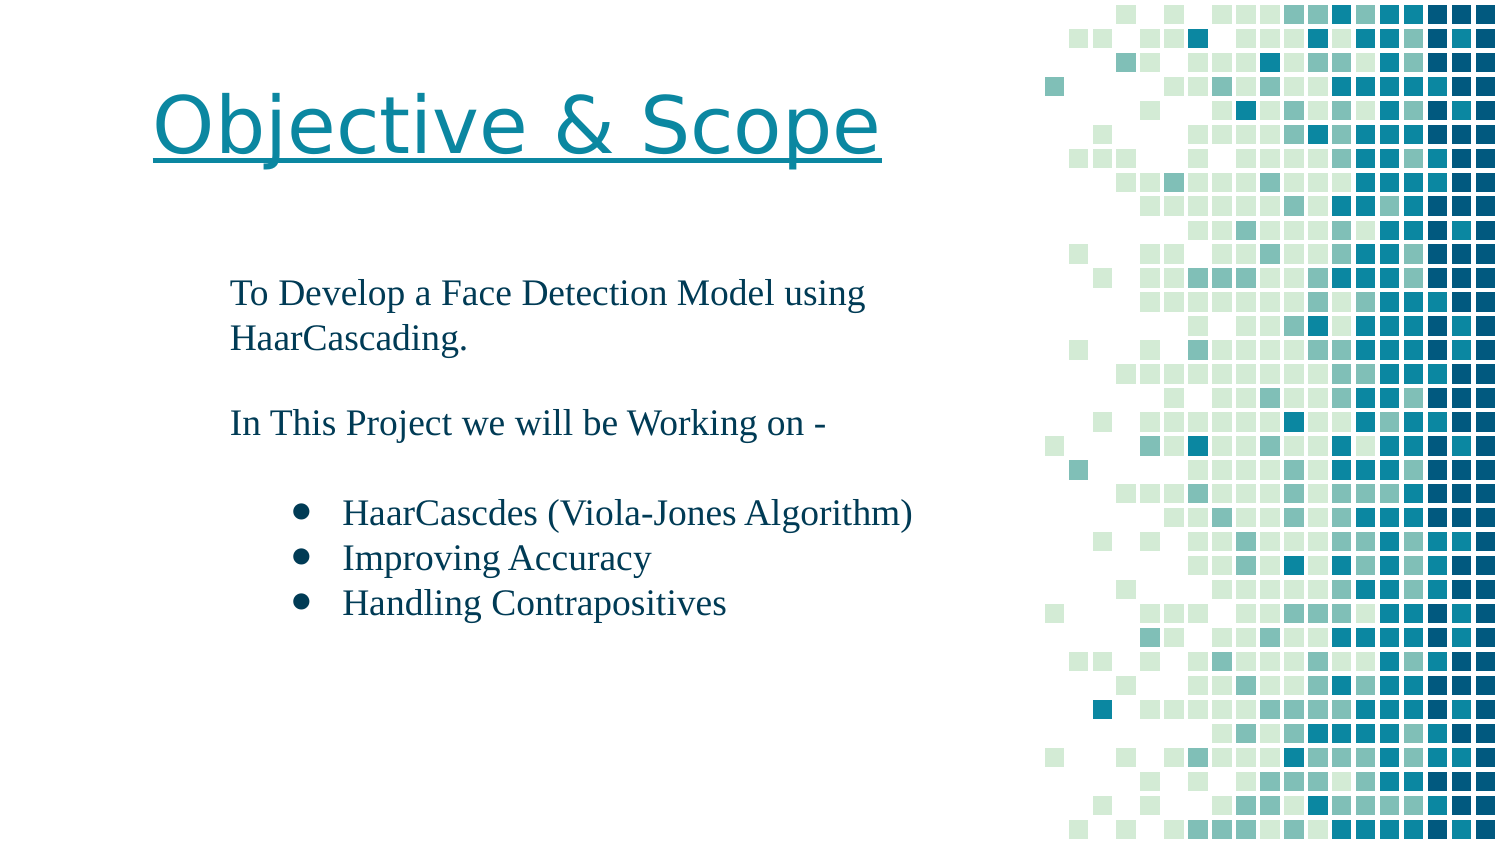

# Objective & Scope
To Develop a Face Detection Model using HaarCascading.

In This Project we will be Working on -

HaarCascdes (Viola-Jones Algorithm)
Improving Accuracy
Handling Contrapositives